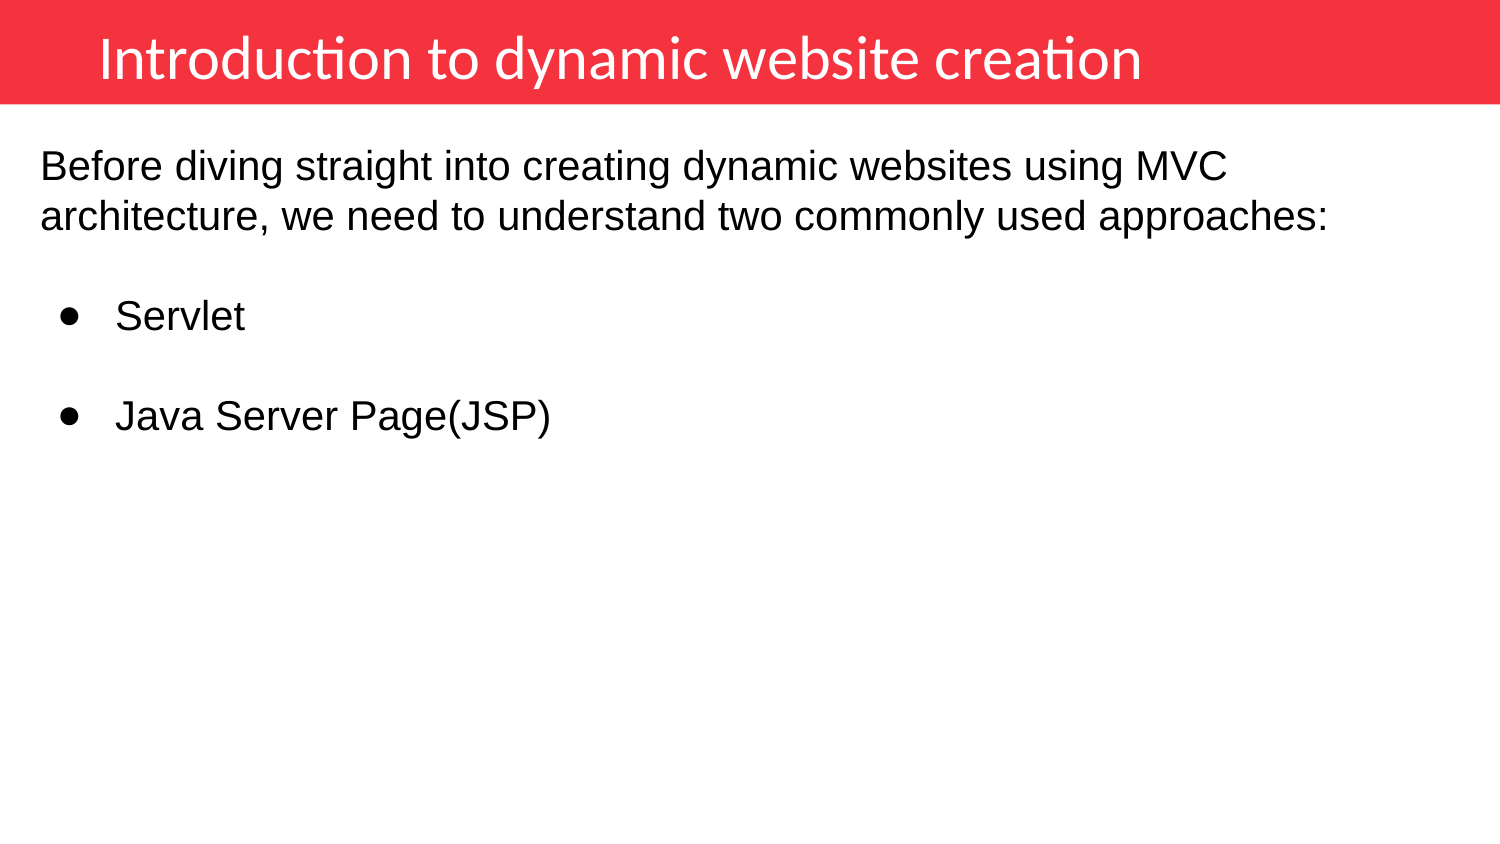

Introduction to dynamic website creation

Before diving straight into creating dynamic websites using MVC architecture, we need to understand two commonly used approaches:

Servlet

Java Server Page(JSP)